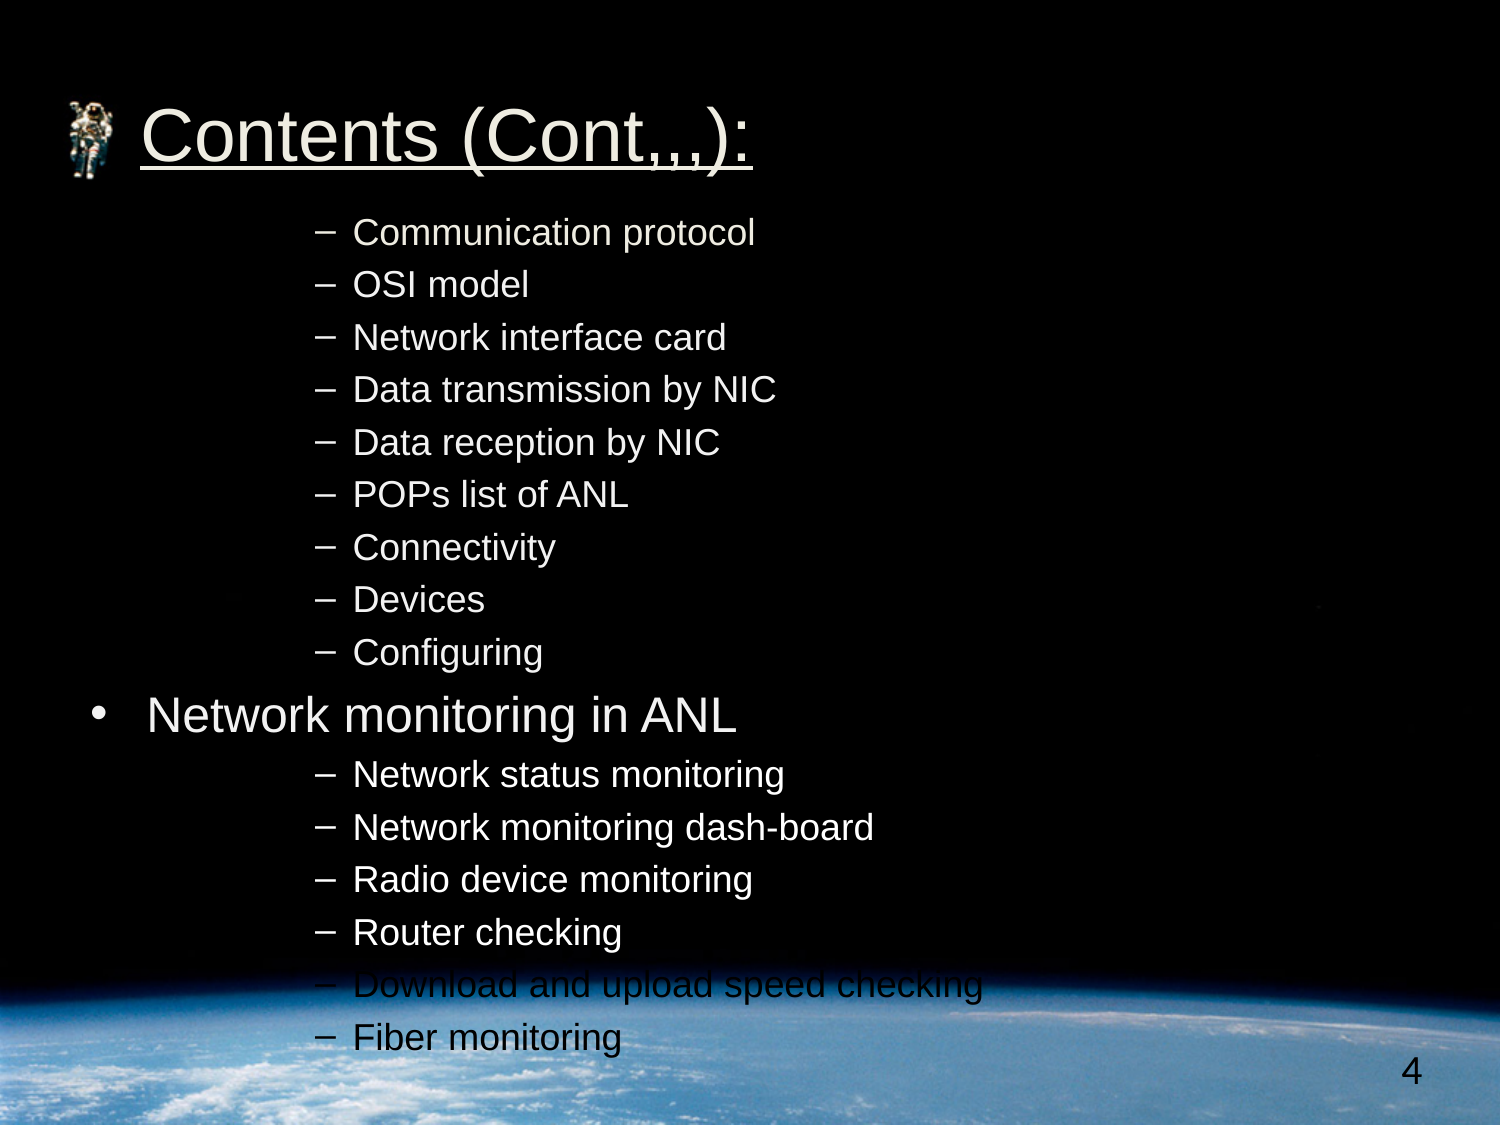

# Contents (Cont,,,):
Communication protocol
OSI model
Network interface card
Data transmission by NIC
Data reception by NIC
POPs list of ANL
Connectivity
Devices
Configuring
Network monitoring in ANL
Network status monitoring
Network monitoring dash-board
Radio device monitoring
Router checking
Download and upload speed checking
Fiber monitoring

4